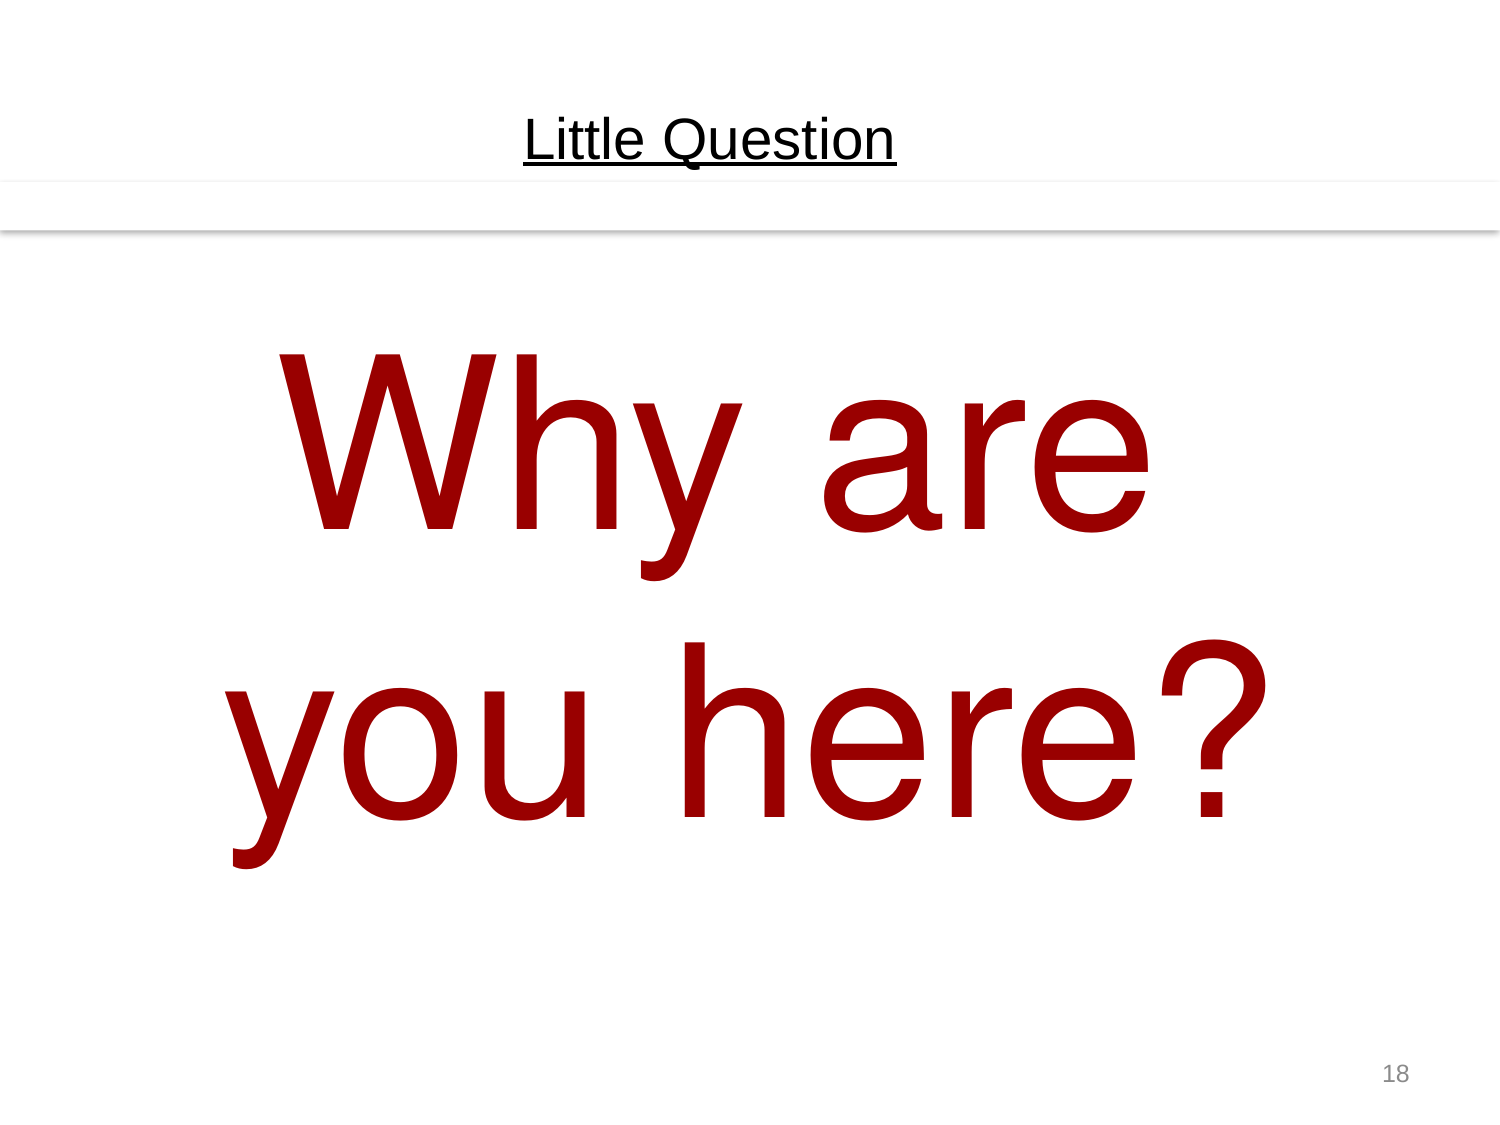

Little Question

# Why are you here?
18